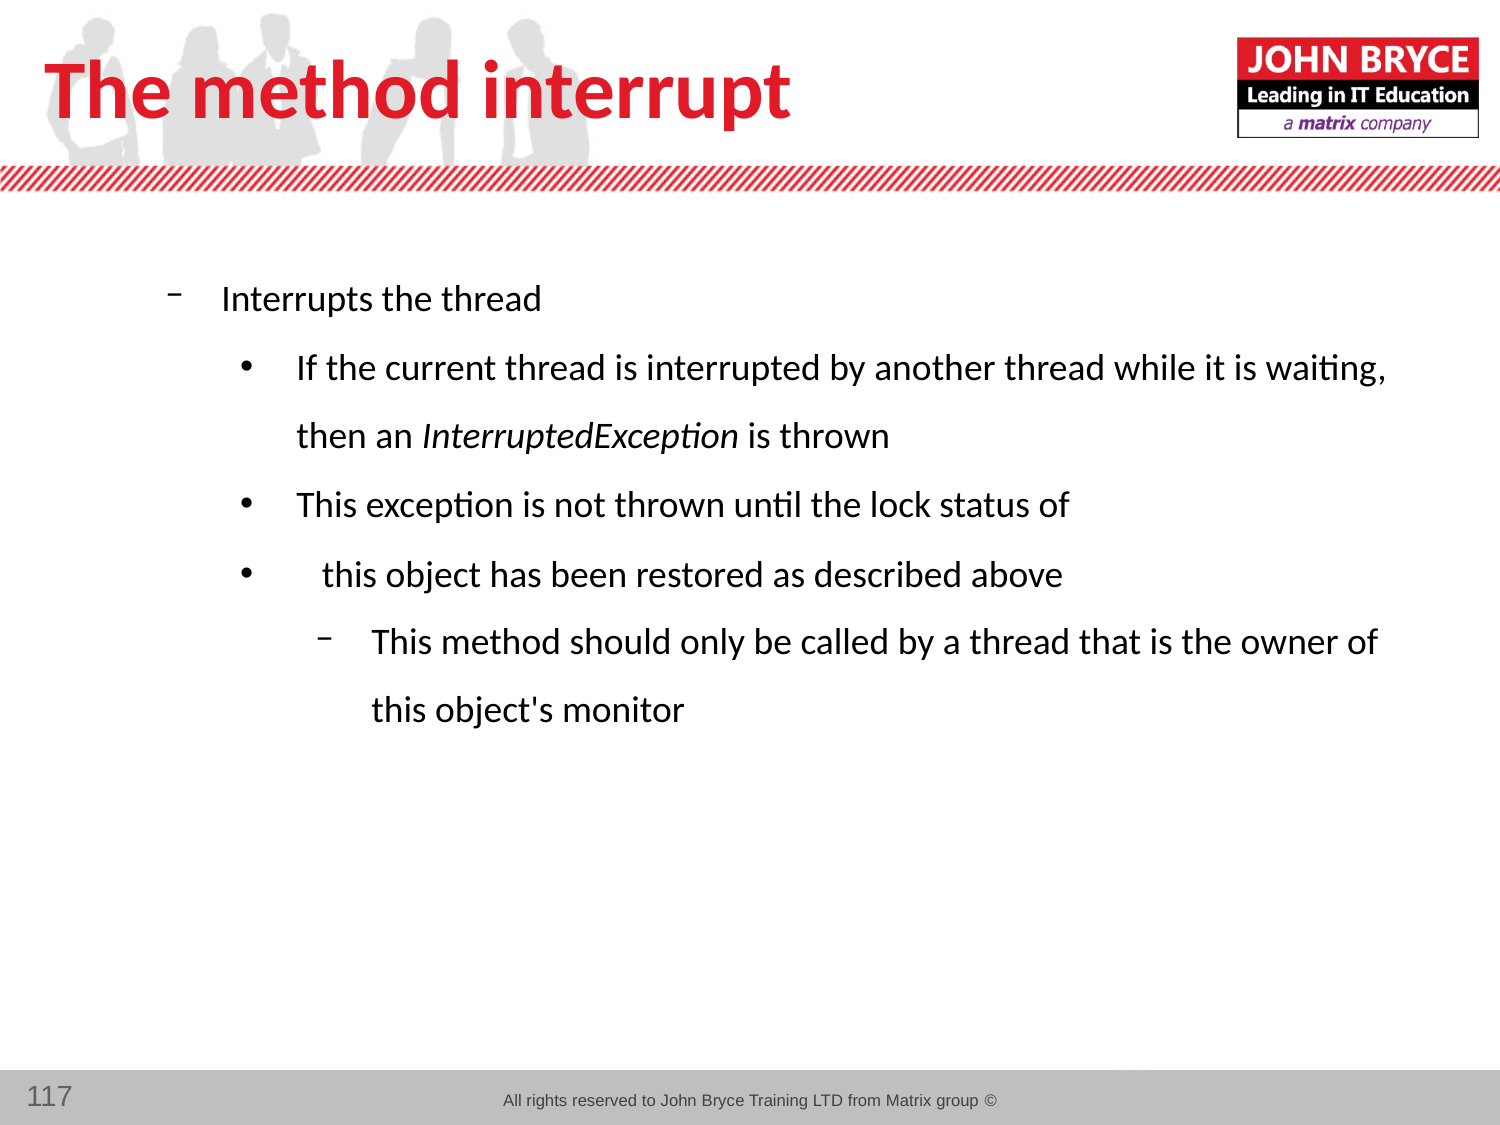

# The method interrupt
Interrupts the thread
If the current thread is interrupted by another thread while it is waiting, then an InterruptedException is thrown
This exception is not thrown until the lock status of
   this object has been restored as described above
This method should only be called by a thread that is the owner of this object's monitor